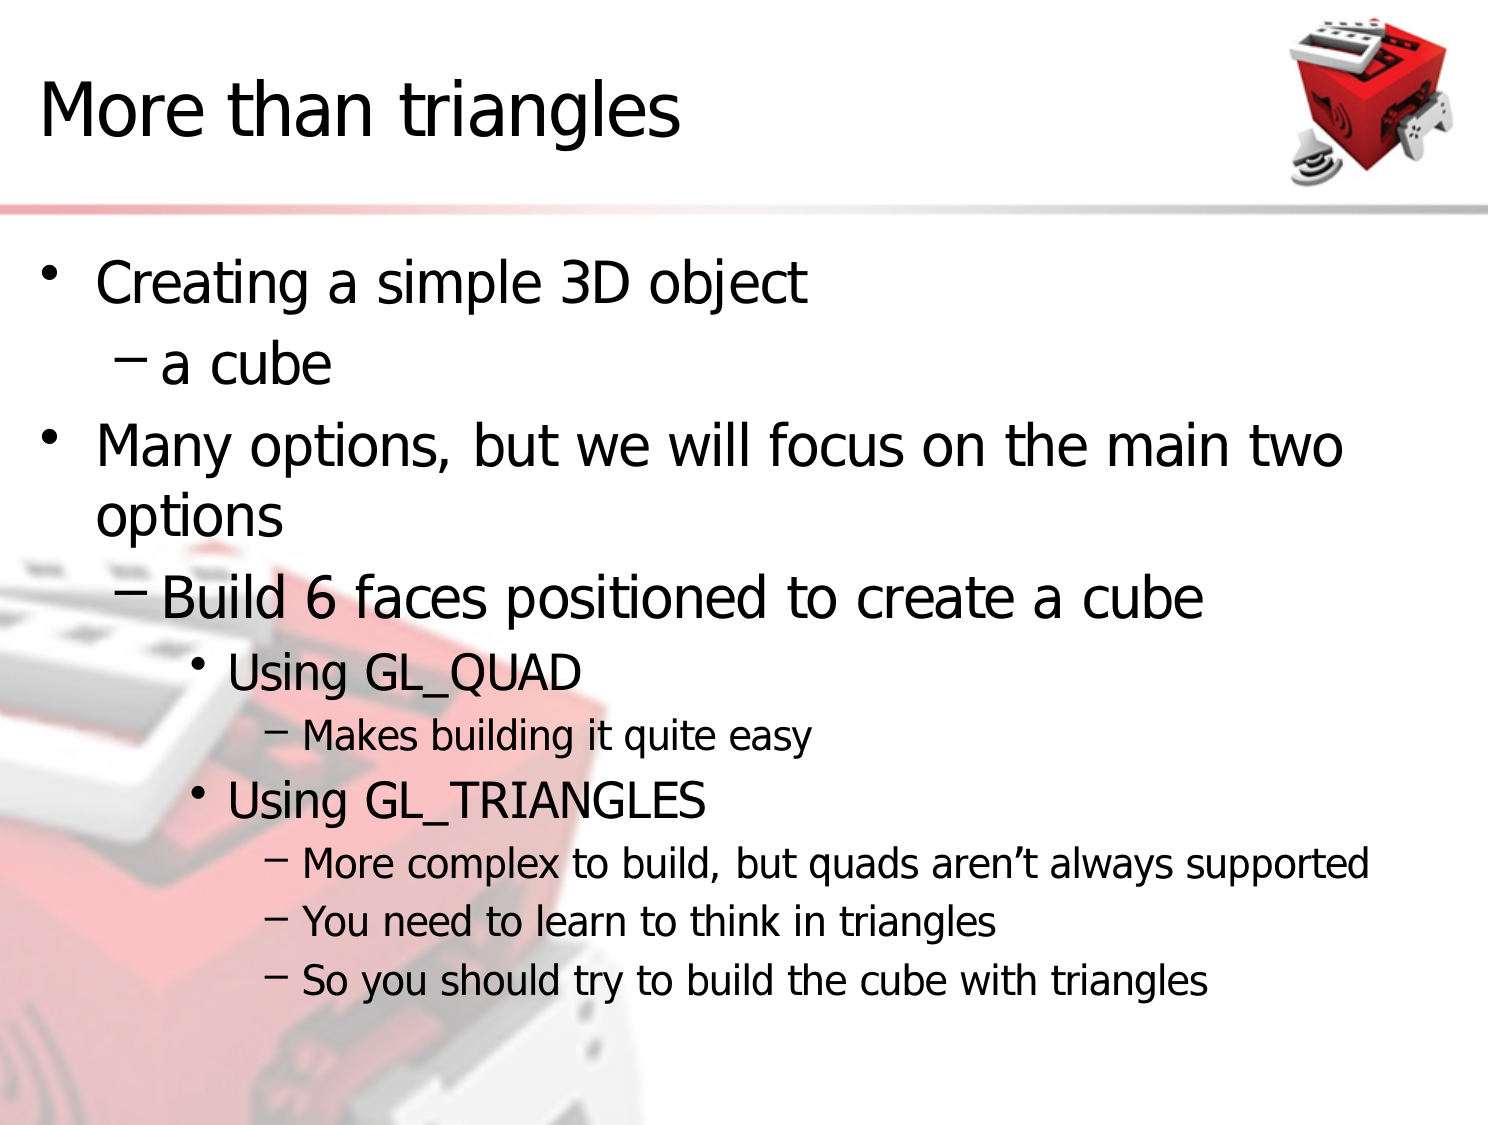

# More than triangles
Creating a simple 3D object
a cube
Many options, but we will focus on the main two options
Build 6 faces positioned to create a cube
Using GL_QUAD
Makes building it quite easy
Using GL_TRIANGLES
More complex to build, but quads aren’t always supported
You need to learn to think in triangles
So you should try to build the cube with triangles